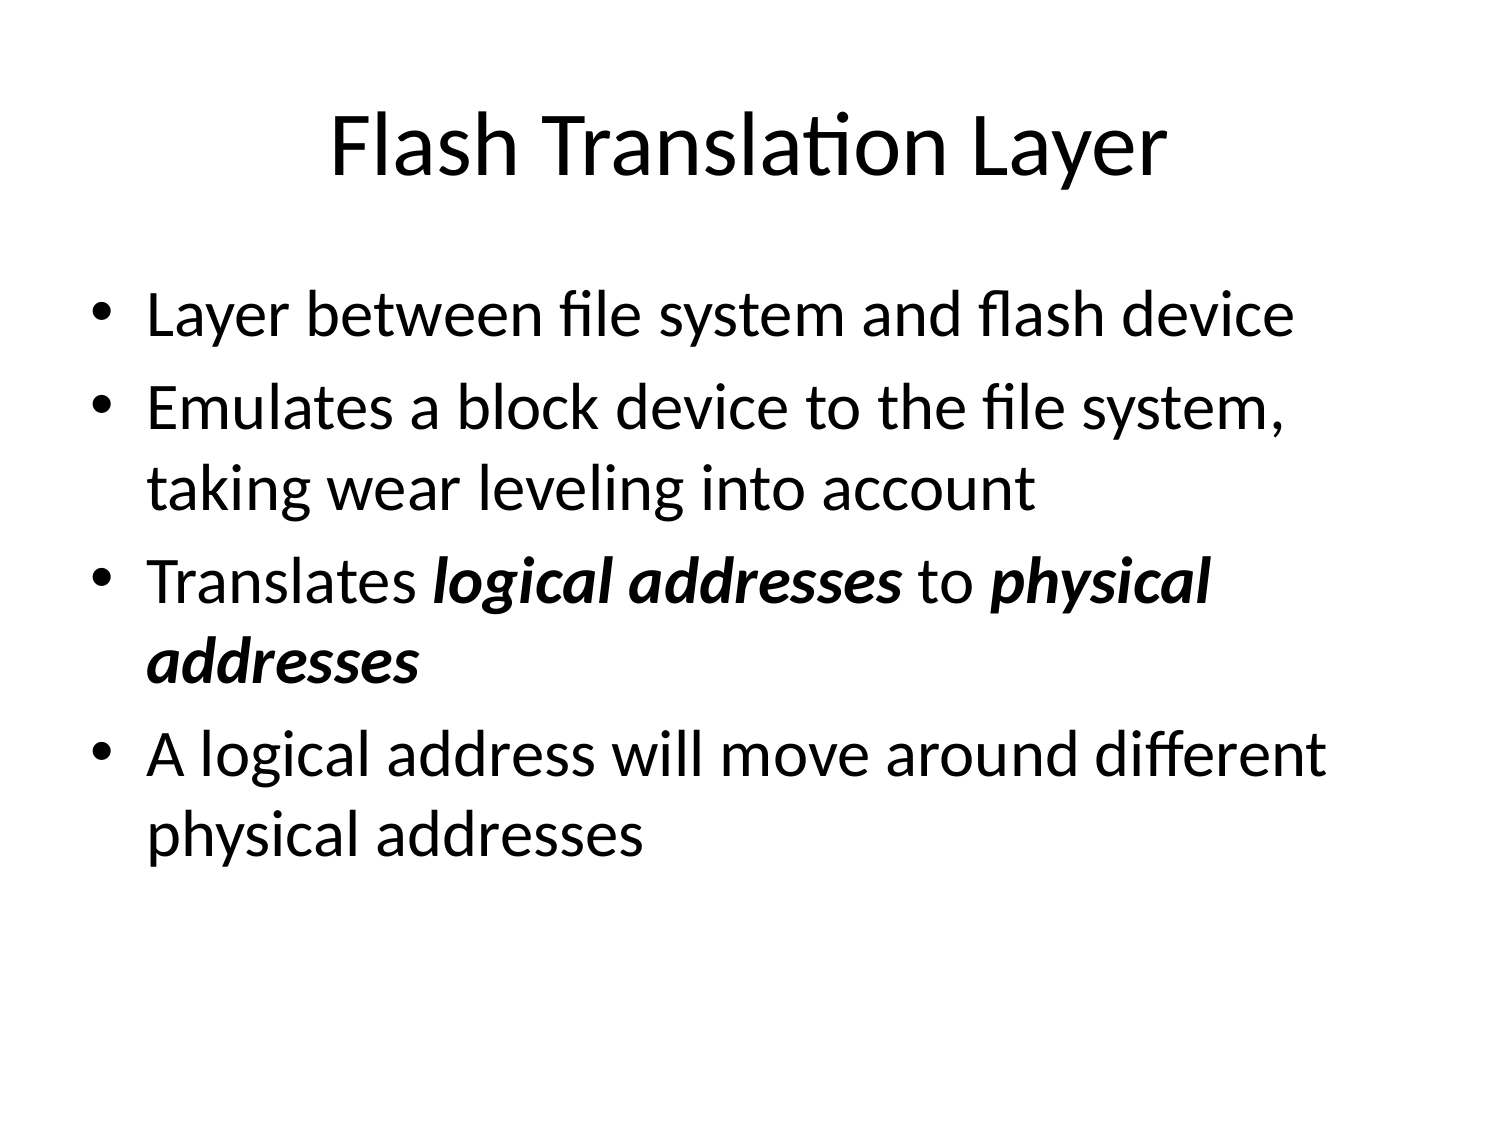

# Flash Translation Layer
Layer between file system and flash device
Emulates a block device to the file system, taking wear leveling into account
Translates logical addresses to physical addresses
A logical address will move around different physical addresses